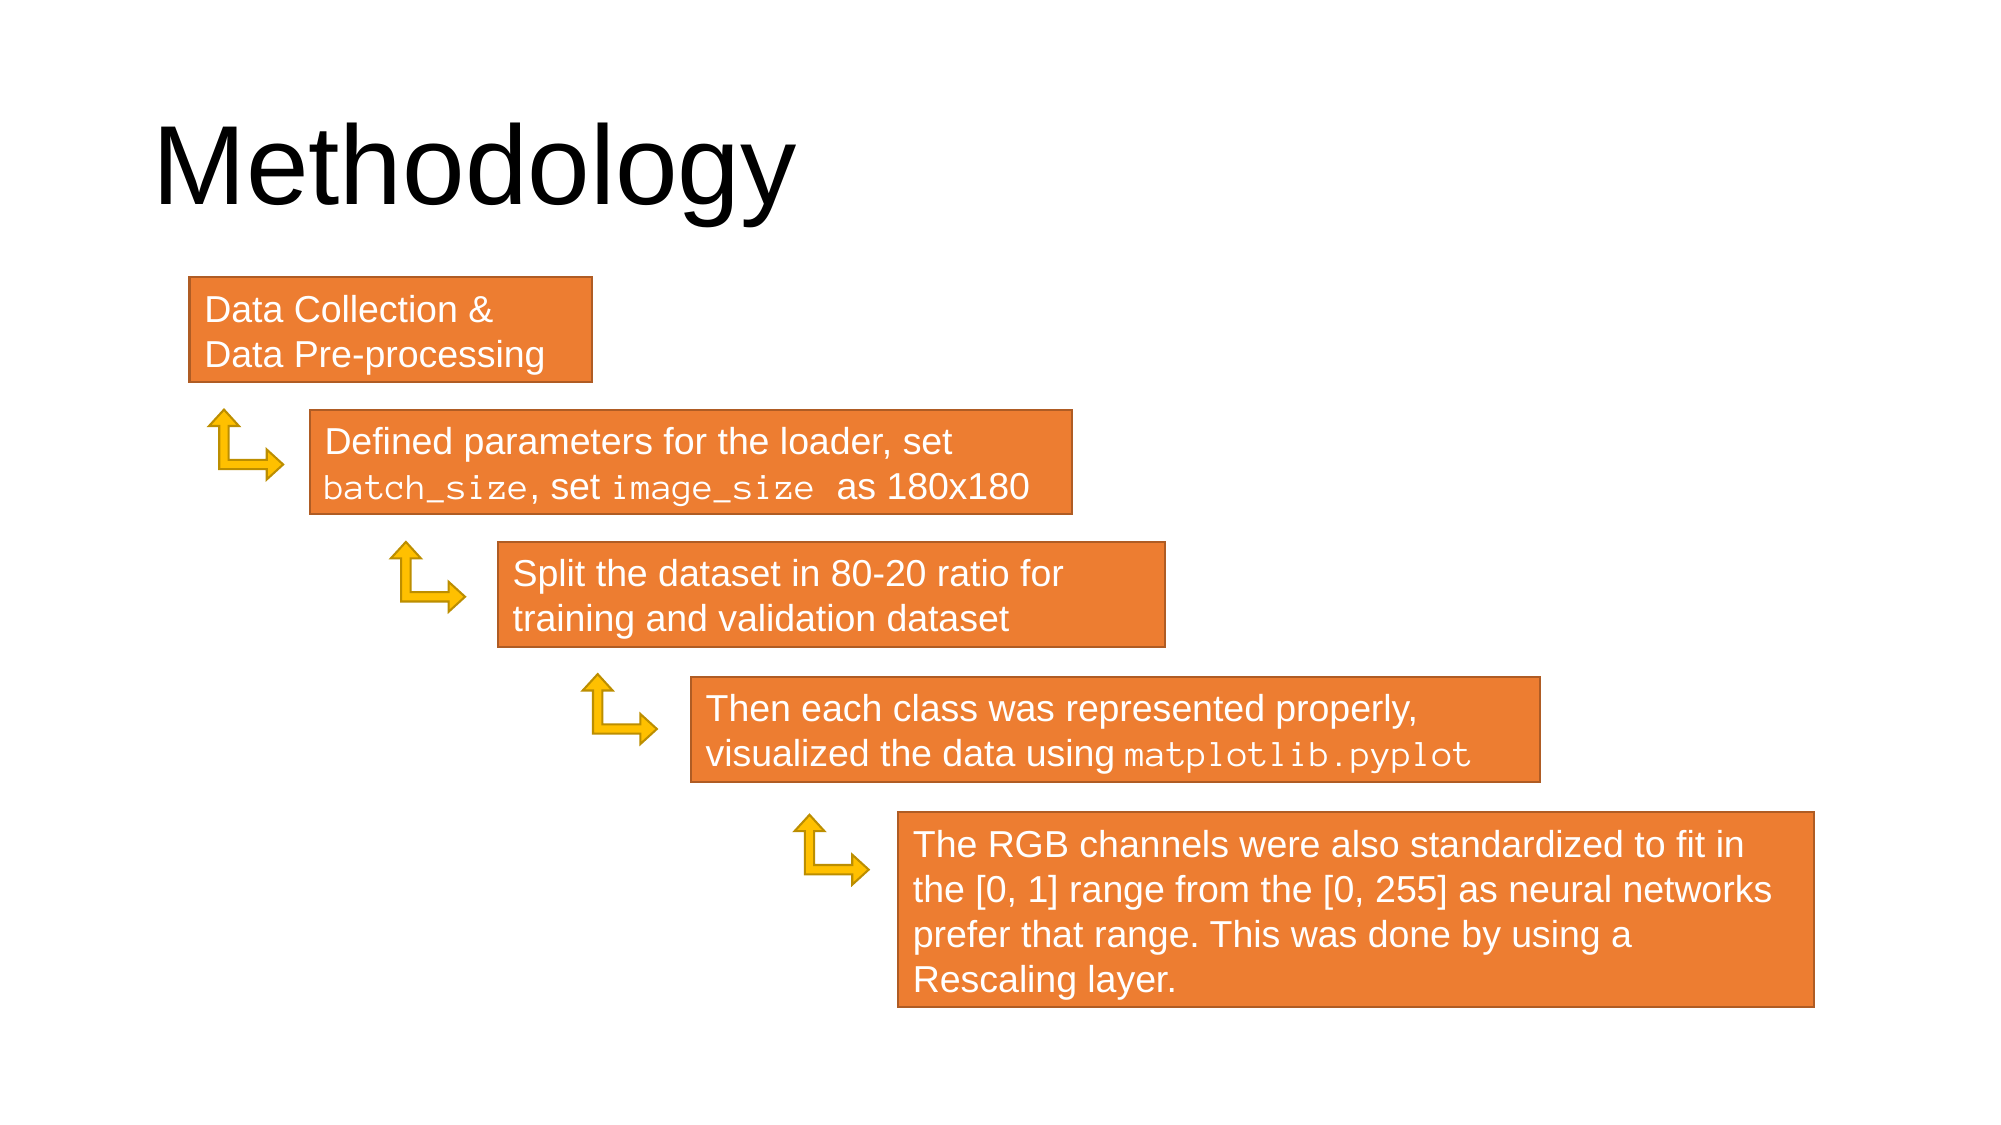

# Methodology
Data Collection & Data Pre-processing

Defined parameters for the loader, set batch_size, set image_size as 180x180

Split the dataset in 80-20 ratio for training and validation dataset

Then each class was represented properly, visualized the data using matplotlib.pyplot
The RGB channels were also standardized to fit in the [0, 1] range from the [0, 255] as neural networks prefer that range. This was done by using a Rescaling layer.